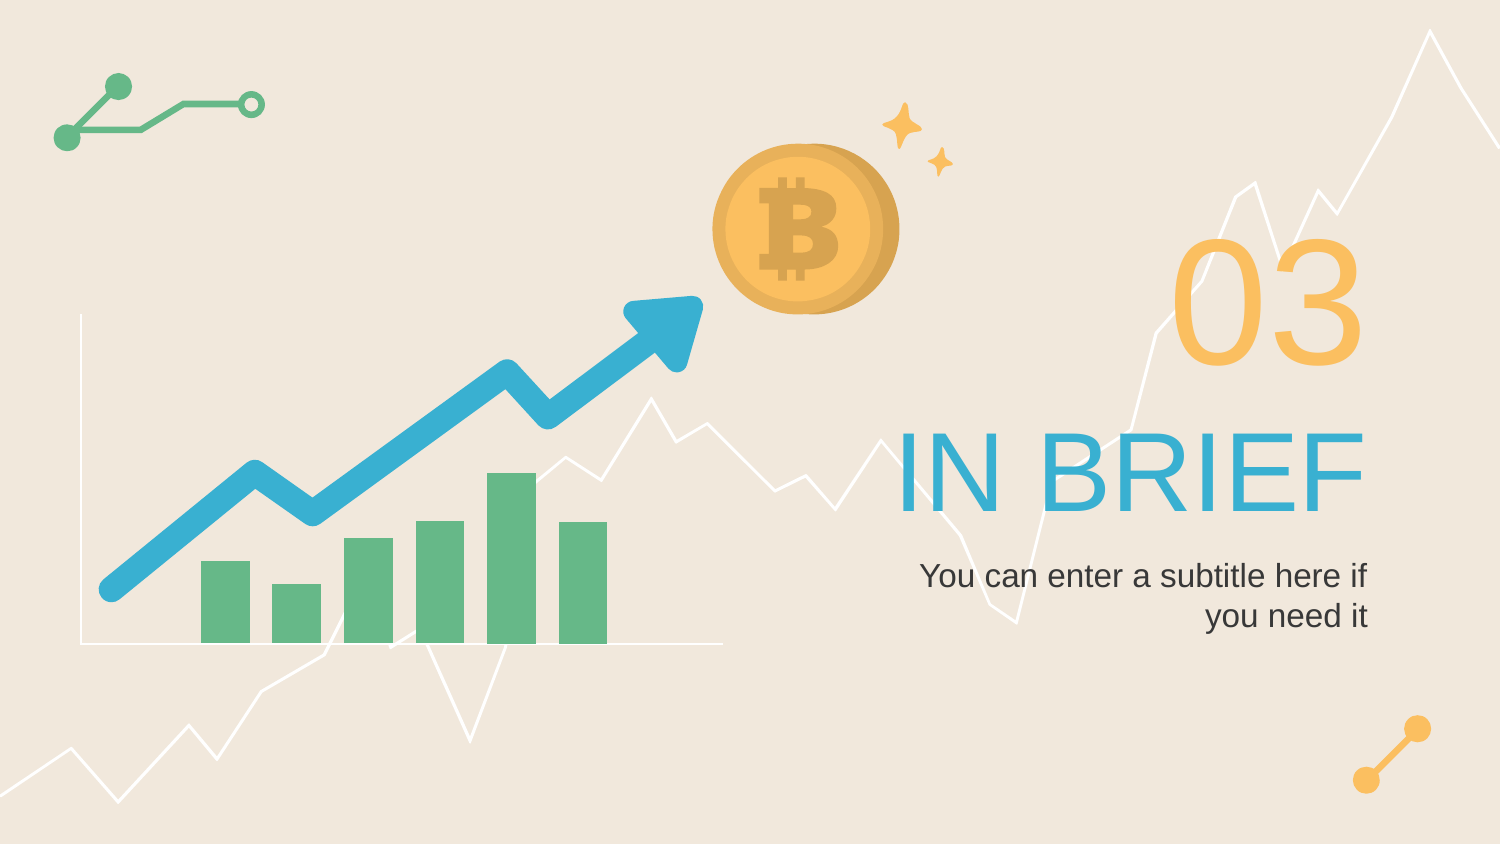

03
# IN BRIEF
You can enter a subtitle here if you need it